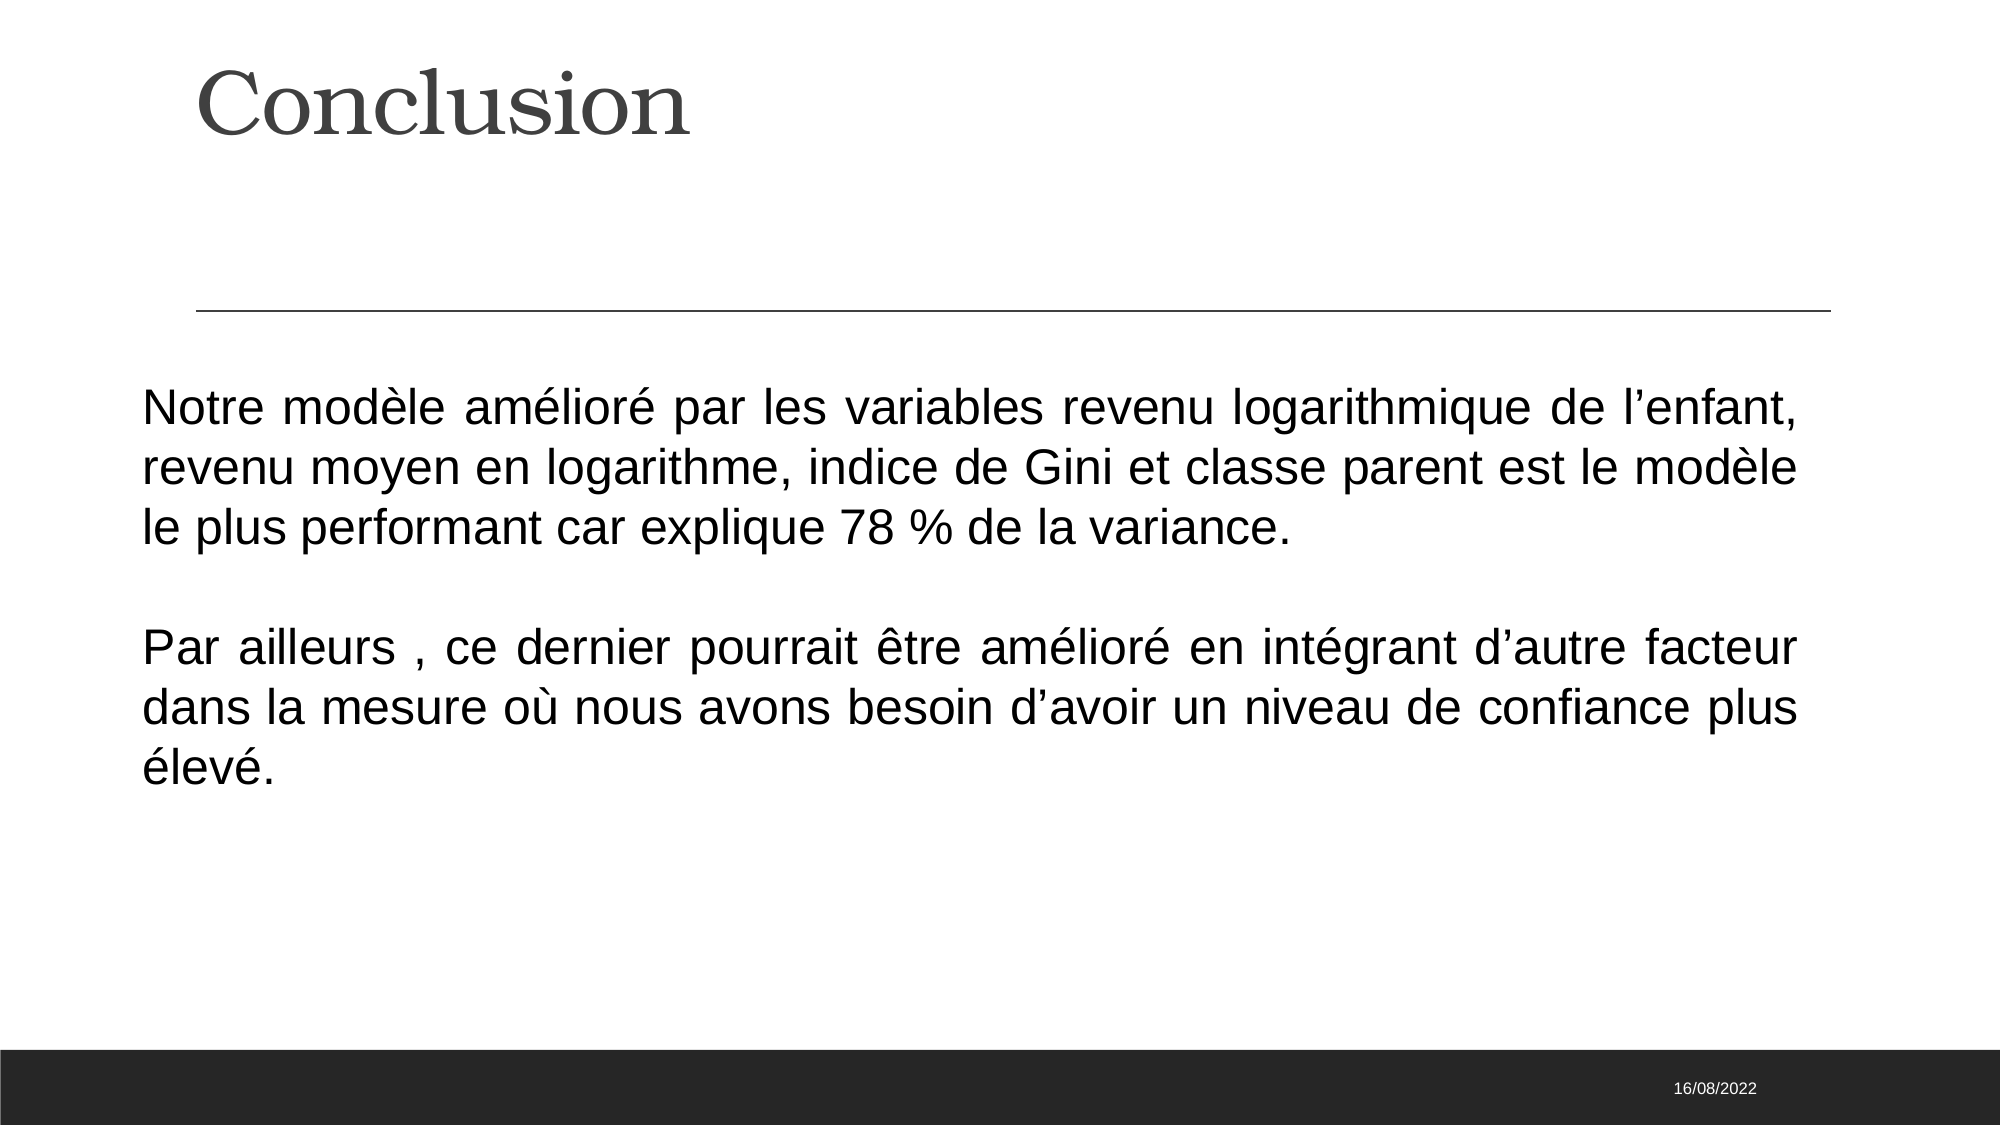

# Conclusion
Notre modèle amélioré par les variables revenu logarithmique de l’enfant, revenu moyen en logarithme, indice de Gini et classe parent est le modèle le plus performant car explique 78 % de la variance.

Par ailleurs , ce dernier pourrait être amélioré en intégrant d’autre facteur dans la mesure où nous avons besoin d’avoir un niveau de confiance plus élevé.
16/08/2022